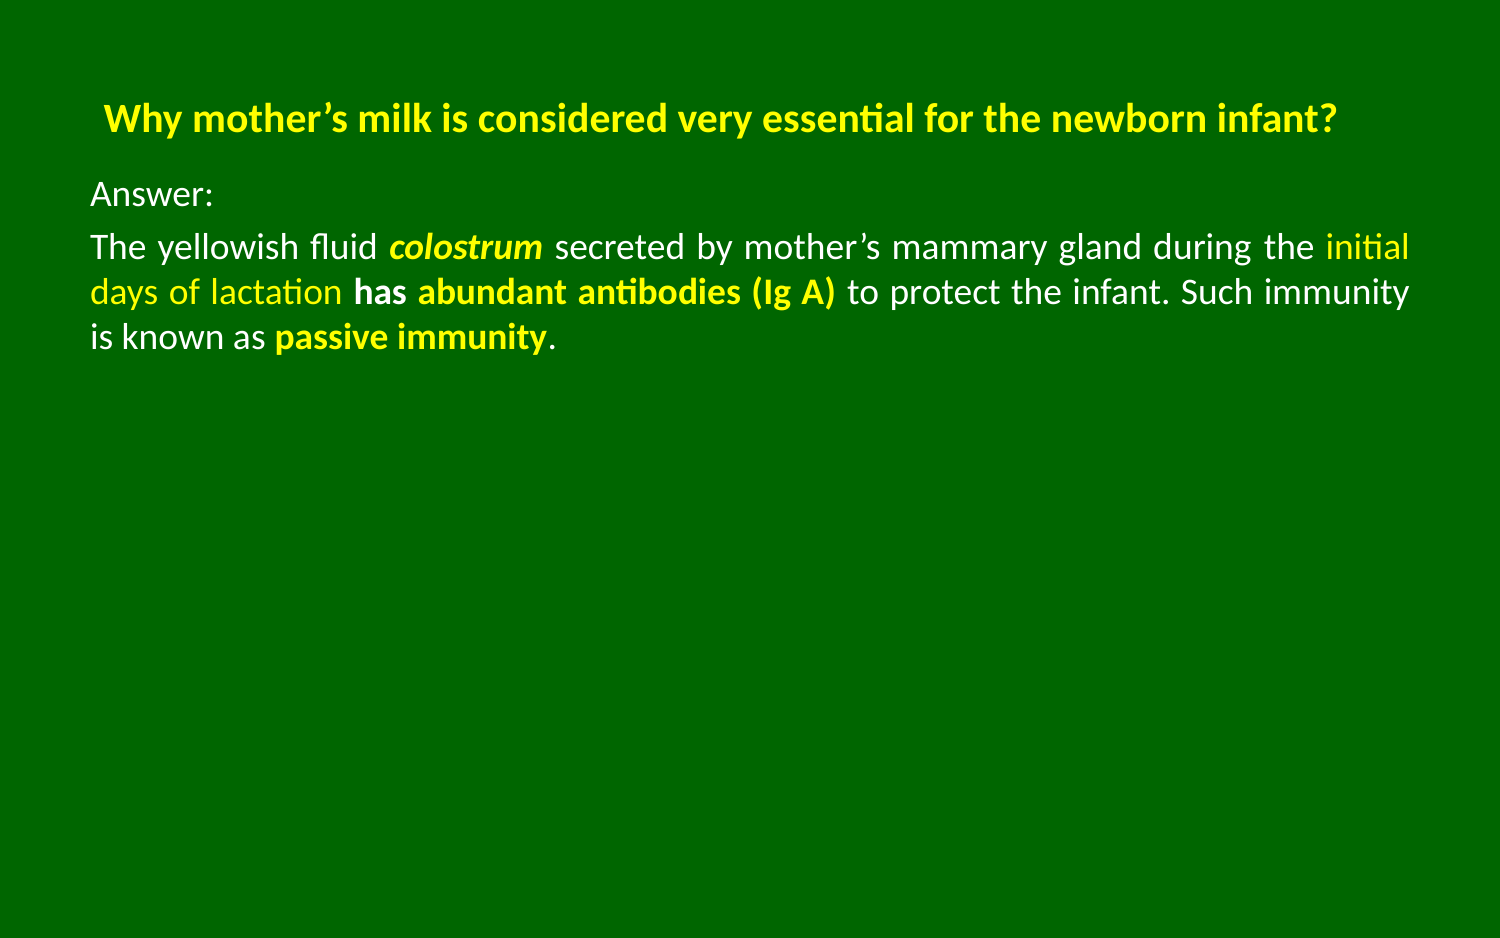

# Why mother’s milk is considered very essential for the newborn infant?
Answer:
The yellowish fluid colostrum secreted by mother’s mammary gland during the initial days of lactation has abundant antibodies (Ig A) to protect the infant. Such immunity is known as passive immunity.